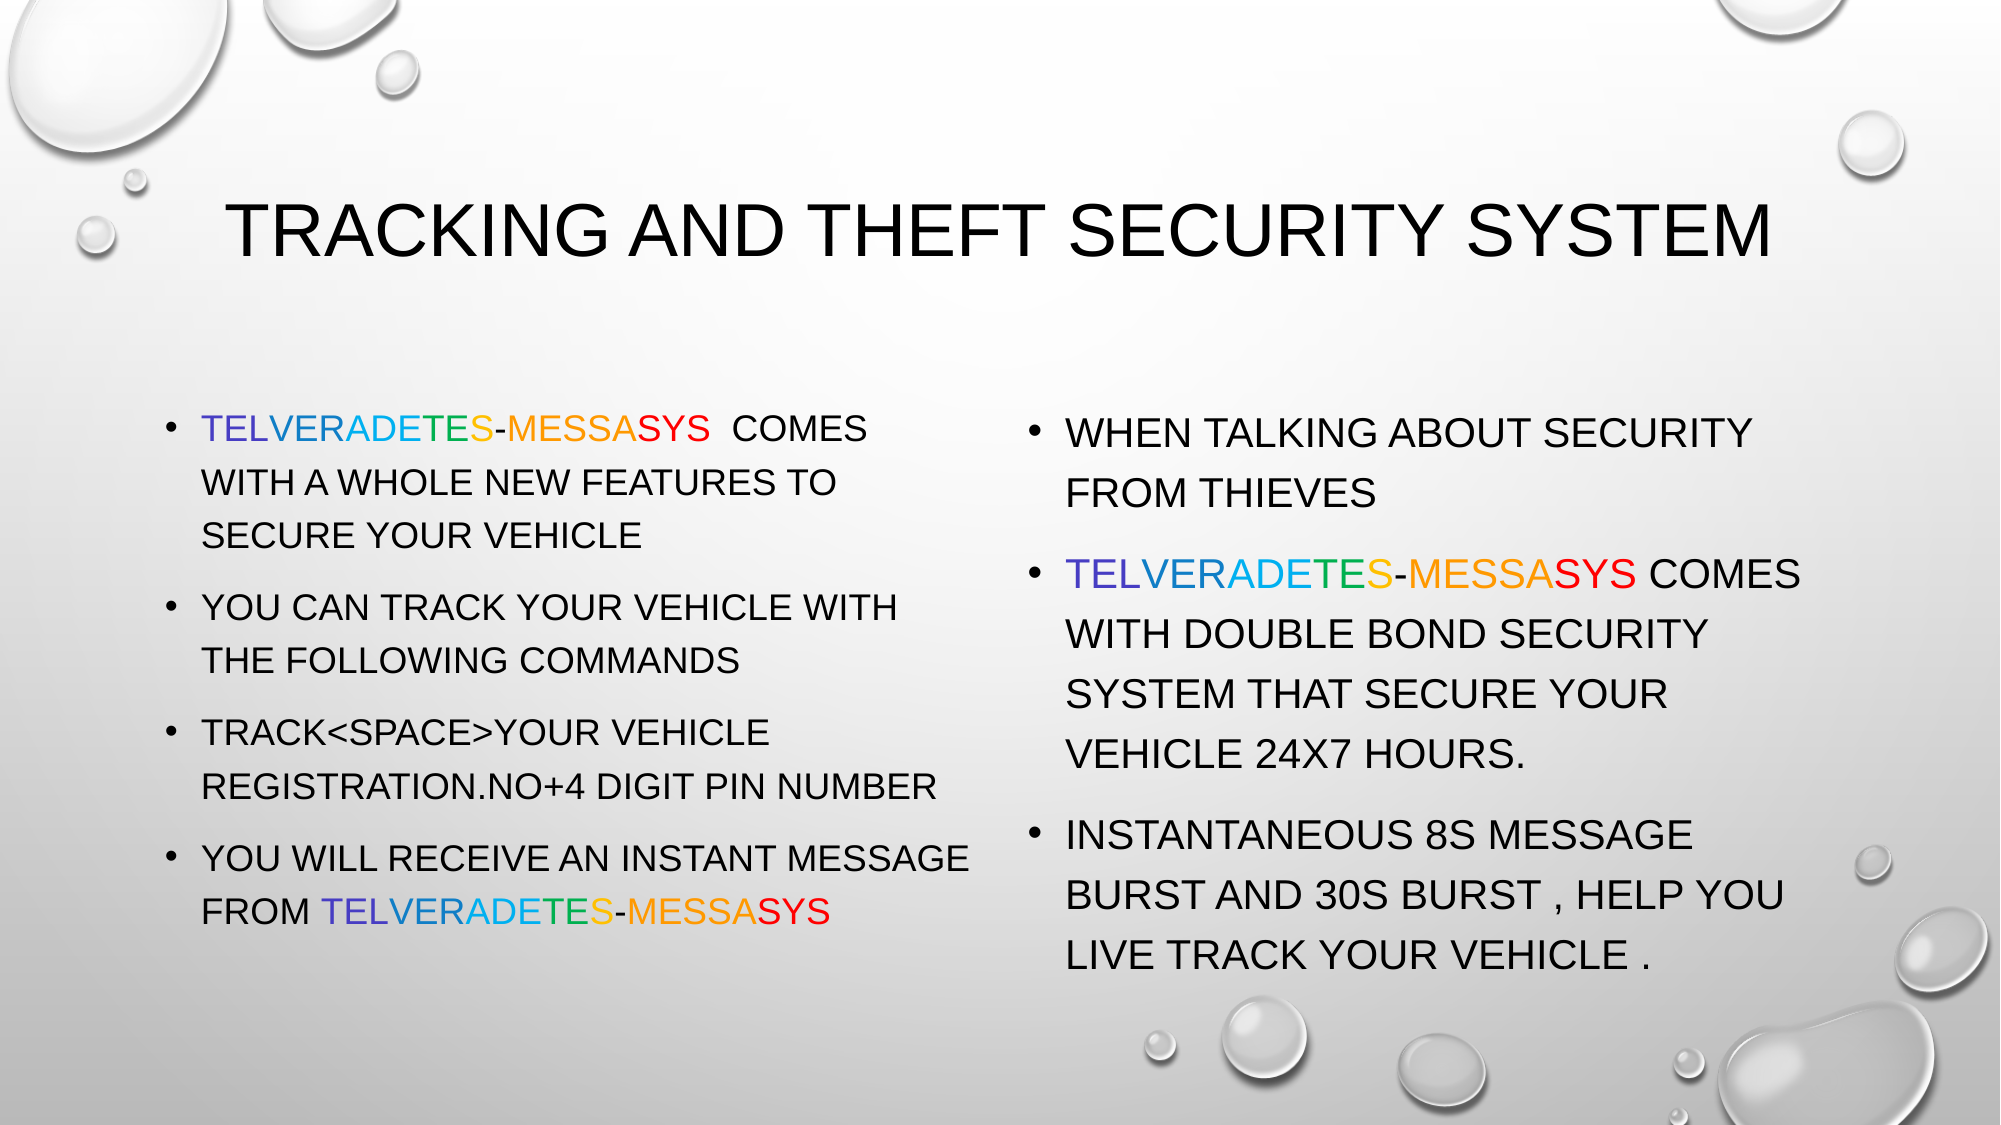

# Tracking And Theft Security System
TelVerADeTeS-MessaSys  Comes with a Whole new features to secure your Vehicle
You can Track Your Vehicle With the following commands
Track<space>Your Vehicle registration.No+4 digit pin number
You will receive an instant Message from TelVerADeTeS-MessaSys
When Talking About Security From Thieves
TelVerADeTeS-MessaSys Comes with Double Bond Security System That Secure Your Vehicle 24x7 Hours.
Instantaneous 8s Message Burst and 30s Burst , Help You Live Track Your Vehicle .